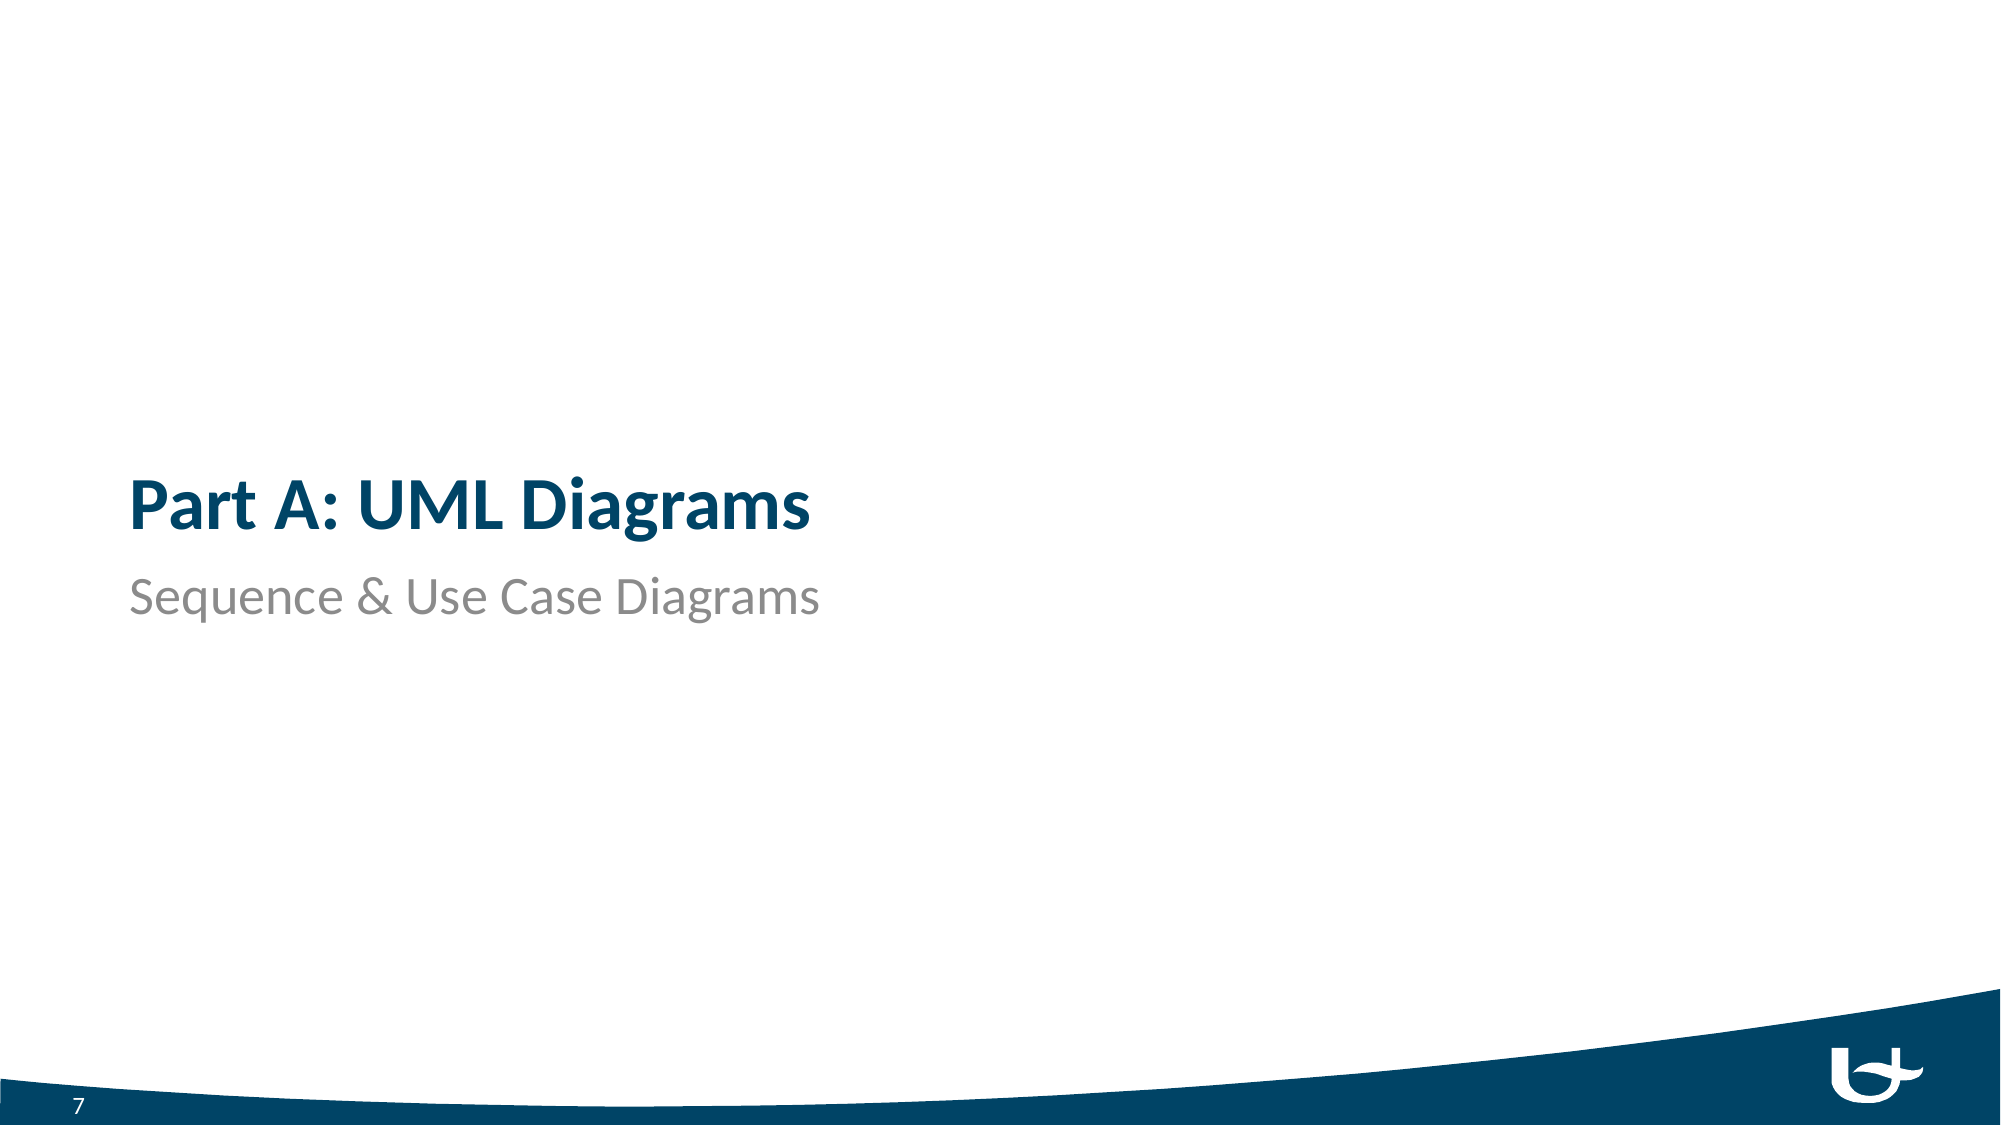

# Part A: UML Diagrams
Sequence & Use Case Diagrams
7